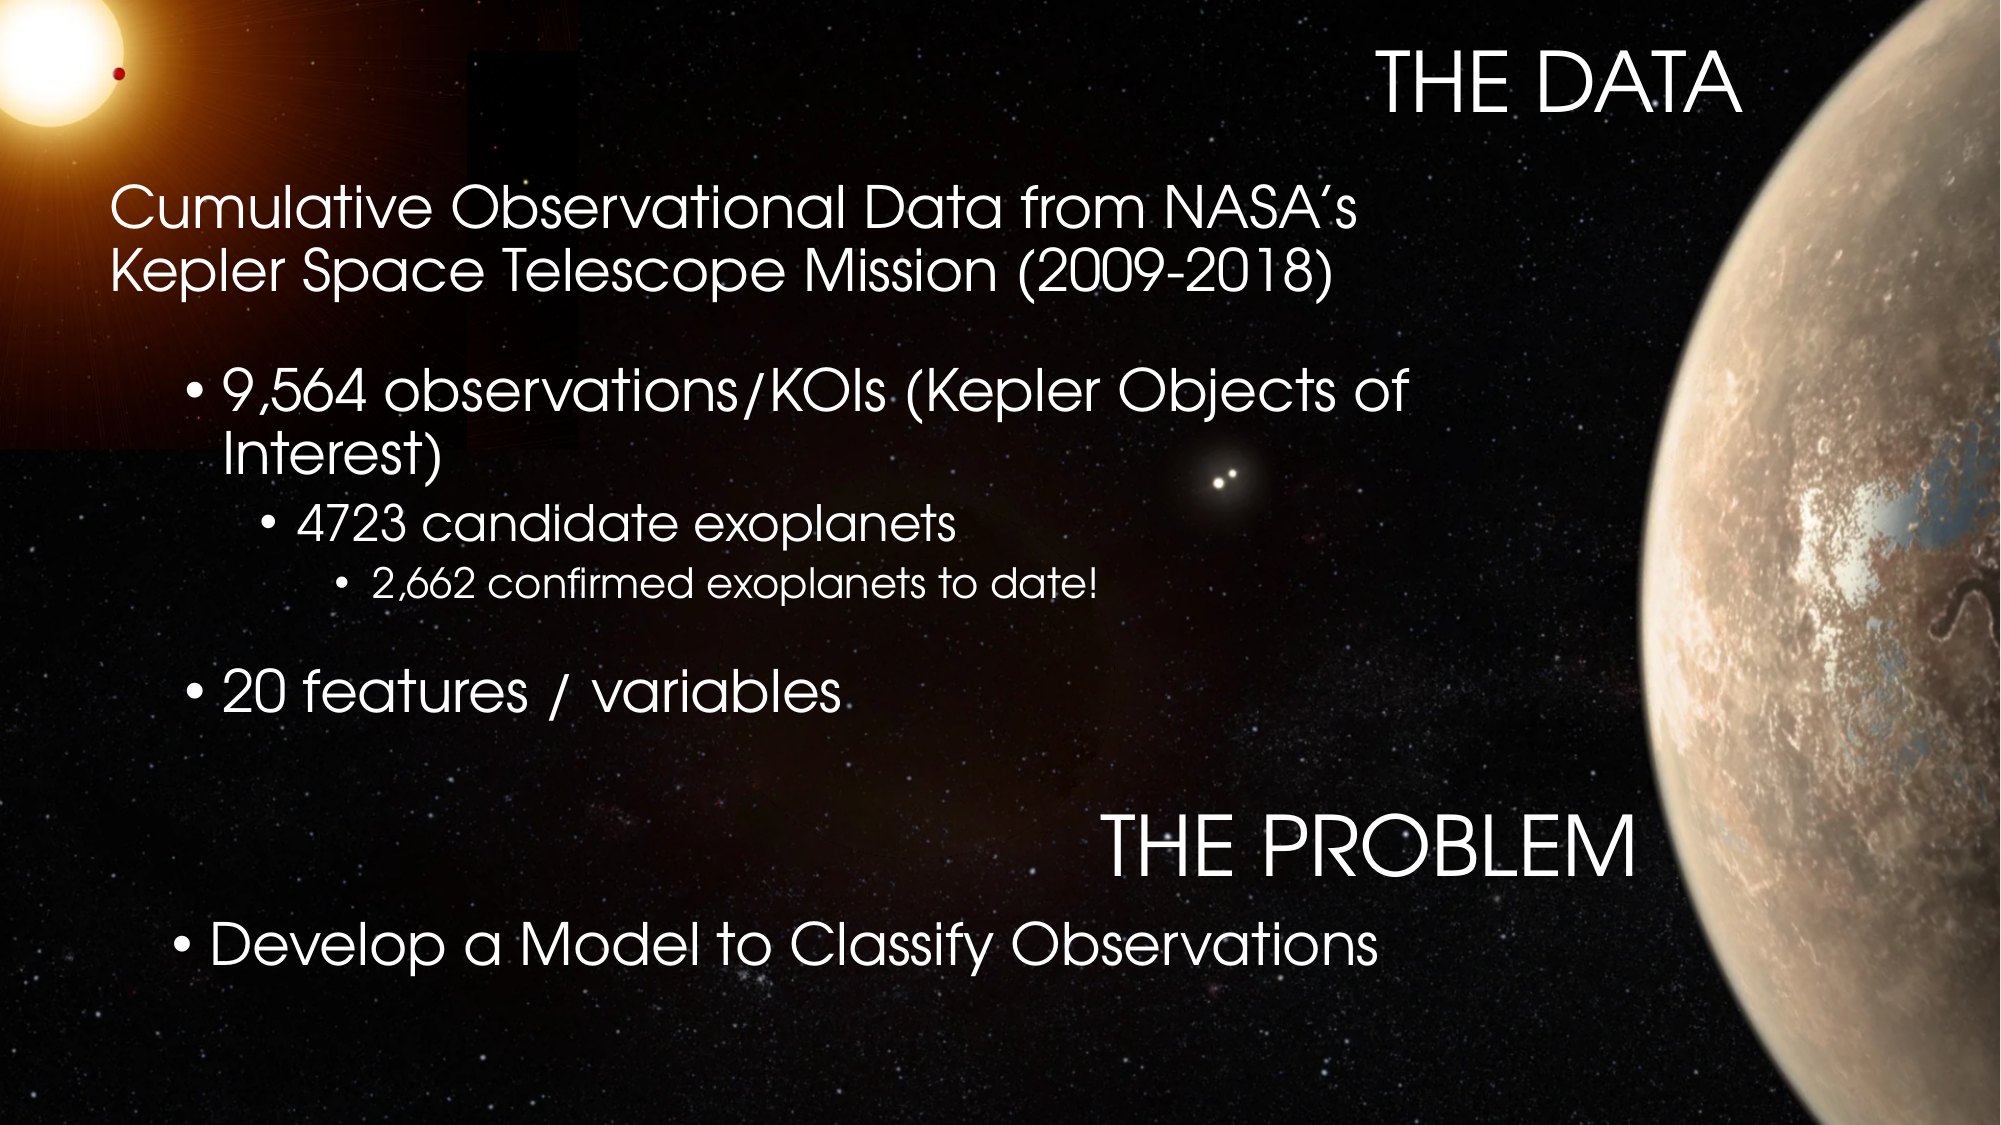

# The Data
Cumulative Observational Data from NASA’s
Kepler Space Telescope Mission (2009-2018)

9,564 observations/KOIs (Kepler Objects of Interest)
4723 candidate exoplanets
2,662 confirmed exoplanets to date!
20 features / variables
The Problem
Develop a Model to Classify Observations